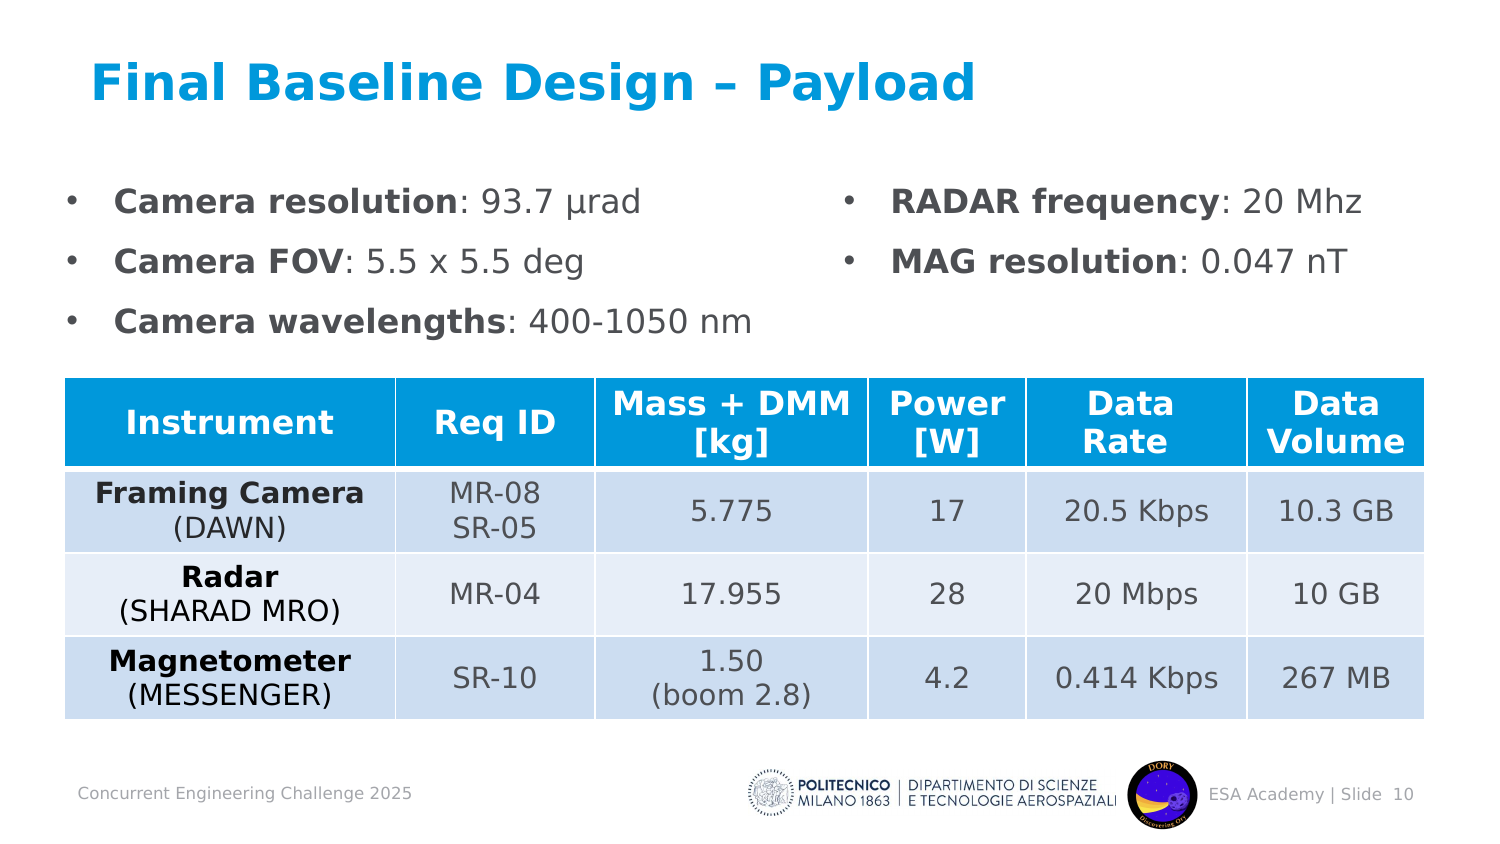

# Final Baseline Design – Payload
Camera resolution: 93.7 µrad
Camera FOV: 5.5 x 5.5 deg
Camera wavelengths: 400-1050 nm
RADAR frequency: 20 Mhz
MAG resolution: 0.047 nT

| Instrument | Req ID | Mass + DMM [kg] | Power [W] | Data Rate | Data Volume |
| --- | --- | --- | --- | --- | --- |
| Framing Camera (DAWN) | MR-08 SR-05 | 5.775 | 17 | 20.5 Kbps | 10.3 GB |
| Radar (SHARAD MRO) | MR-04 | 17.955 | 28 | 20 Mbps | 10 GB |
| Magnetometer (MESSENGER) | SR-10 | 1.50 (boom 2.8) | 4.2 | 0.414 Kbps | 267 MB |